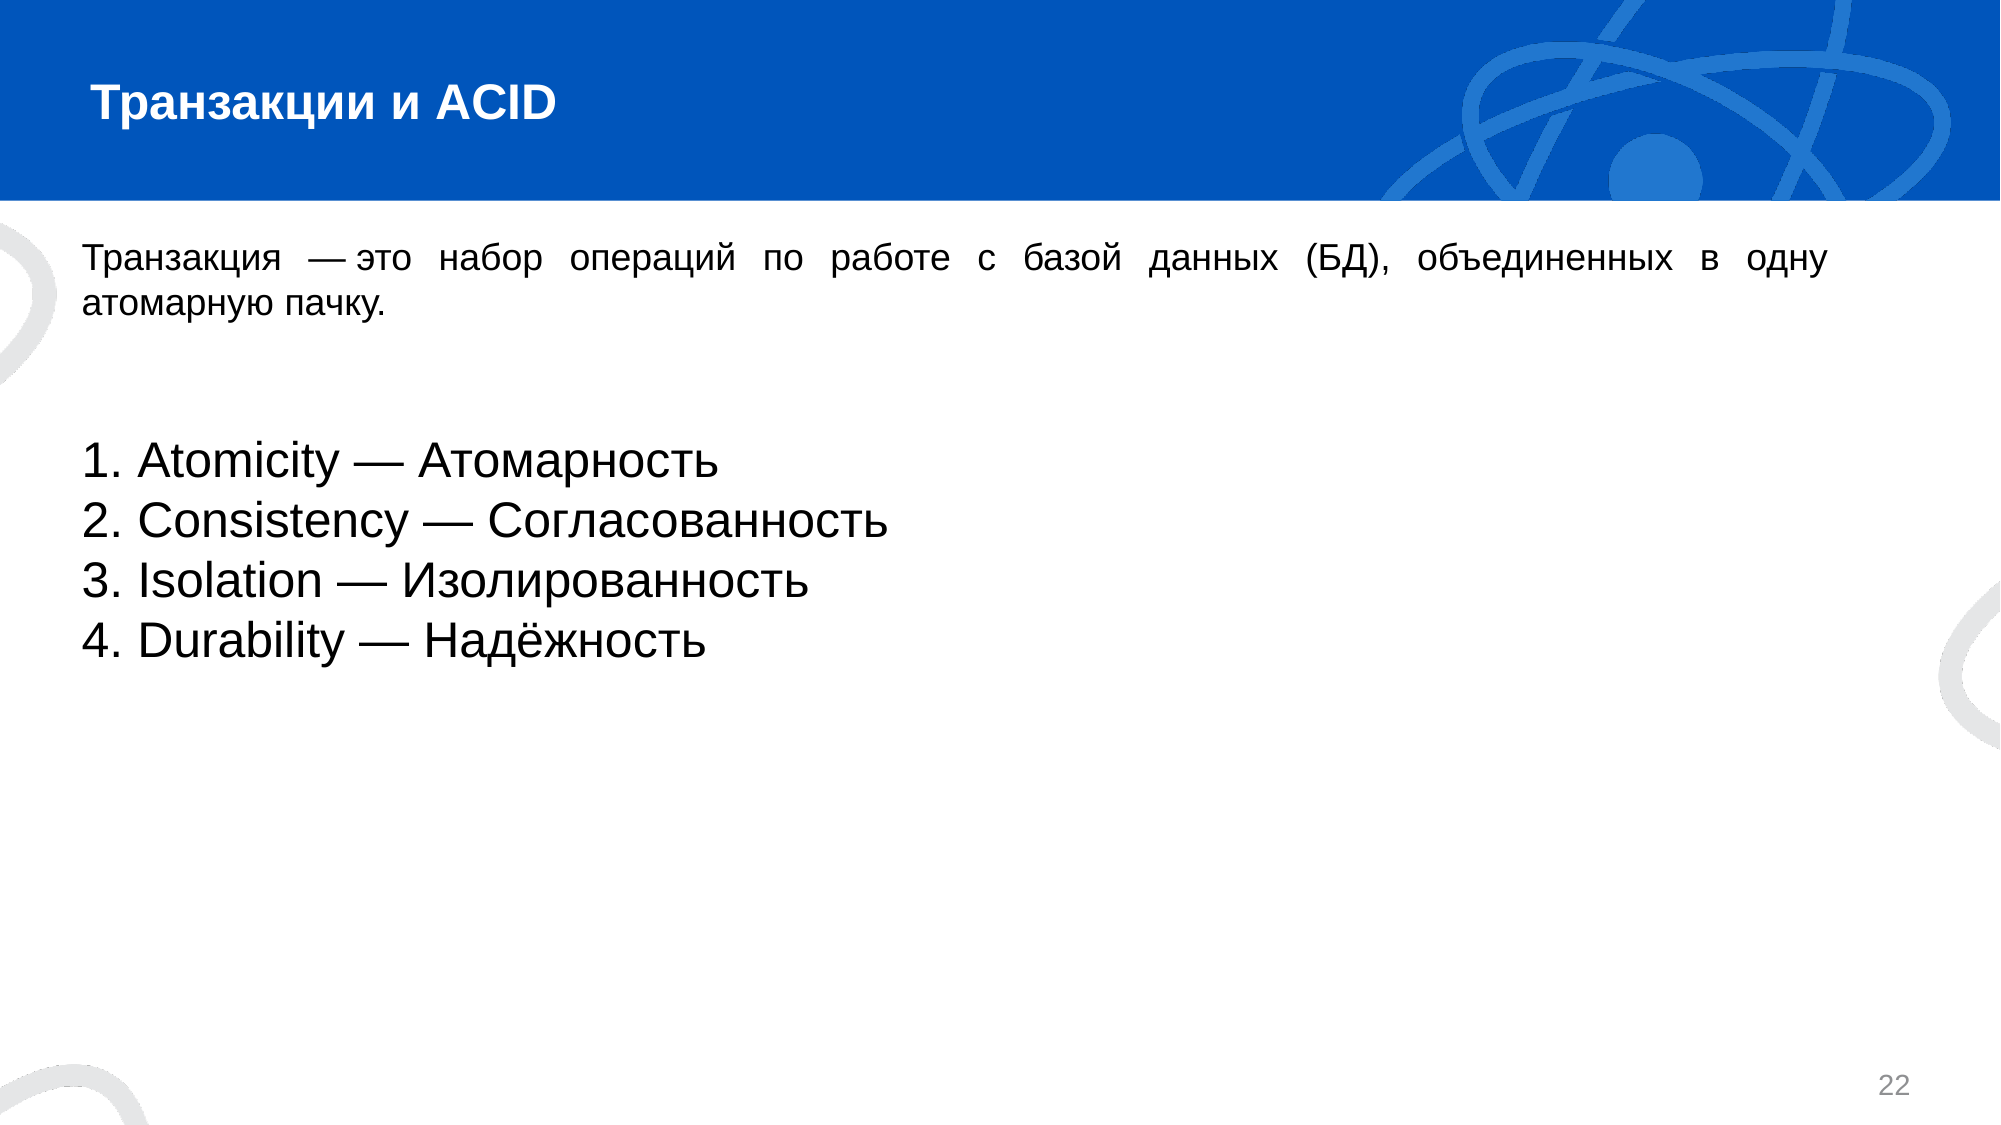

Транзакции и ACID
Транзакция — это набор операций по работе с базой данных (БД), объединенных в одну атомарную пачку.
 Atomicity — Атомарность
 Consistency — Согласованность
 Isolation — Изолированность
 Durability — Надёжность